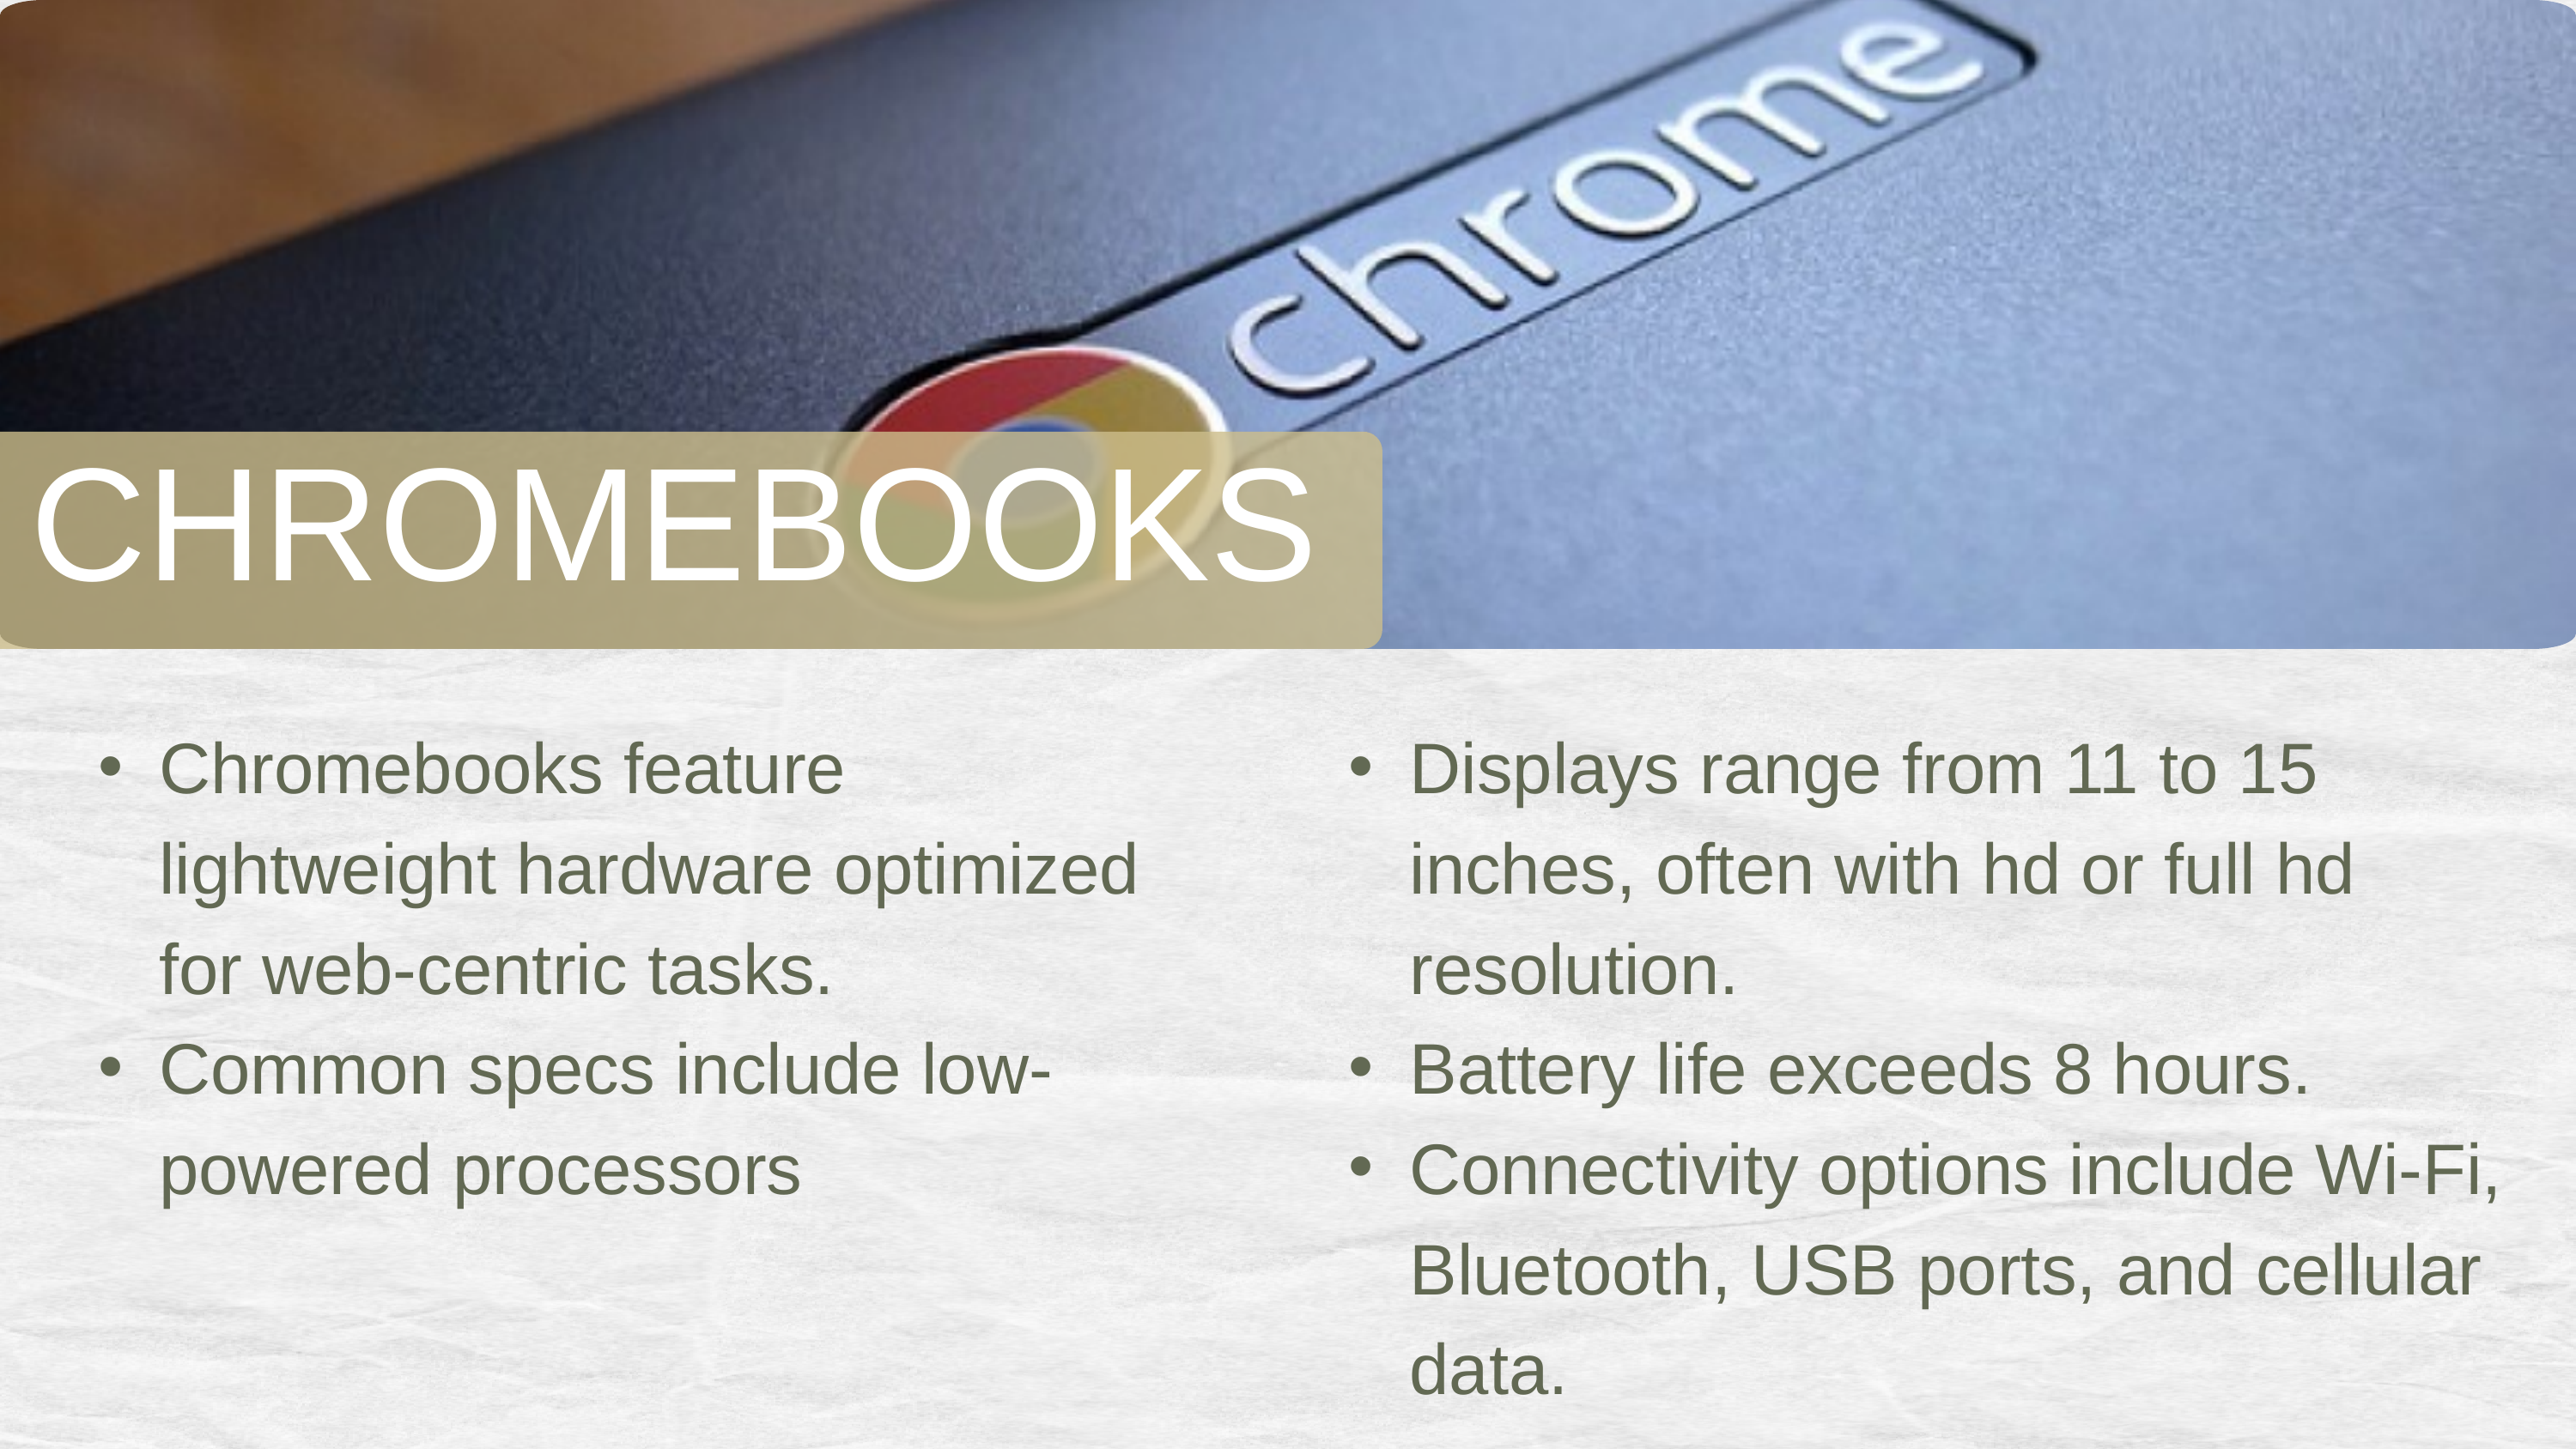

CHROMEBOOKS
Chromebooks feature lightweight hardware optimized for web-centric tasks.
Common specs include low-powered processors
Displays range from 11 to 15 inches, often with hd or full hd resolution.
Battery life exceeds 8 hours.
Connectivity options include Wi-Fi, Bluetooth, USB ports, and cellular data.